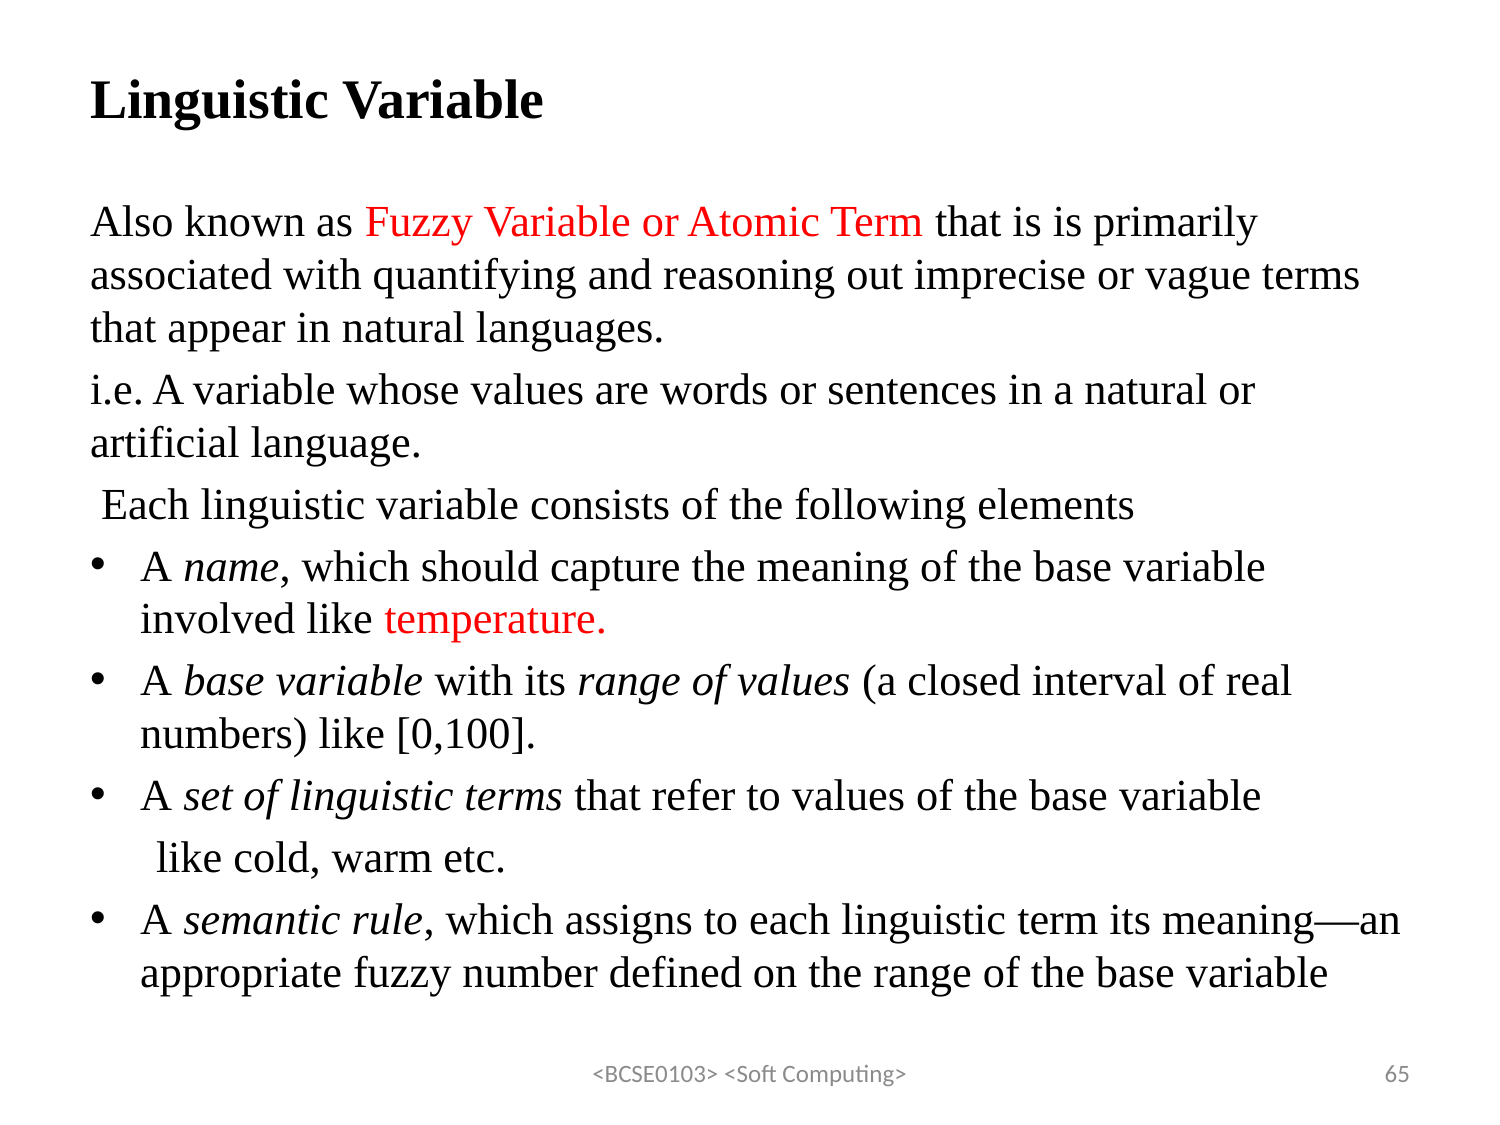

# Linguistic Variable
Also known as Fuzzy Variable or Atomic Term that is is primarily associated with quantifying and reasoning out imprecise or vague terms that appear in natural languages.
i.e. A variable whose values are words or sentences in a natural or artificial language.
 Each linguistic variable consists of the following elements
A name, which should capture the meaning of the base variable involved like temperature.
A base variable with its range of values (a closed interval of real numbers) like [0,100].
A set of linguistic terms that refer to values of the base variable
      like cold, warm etc.
A semantic rule, which assigns to each linguistic term its meaning—an appropriate fuzzy number defined on the range of the base variable

<BCSE0103> <Soft Computing>
65